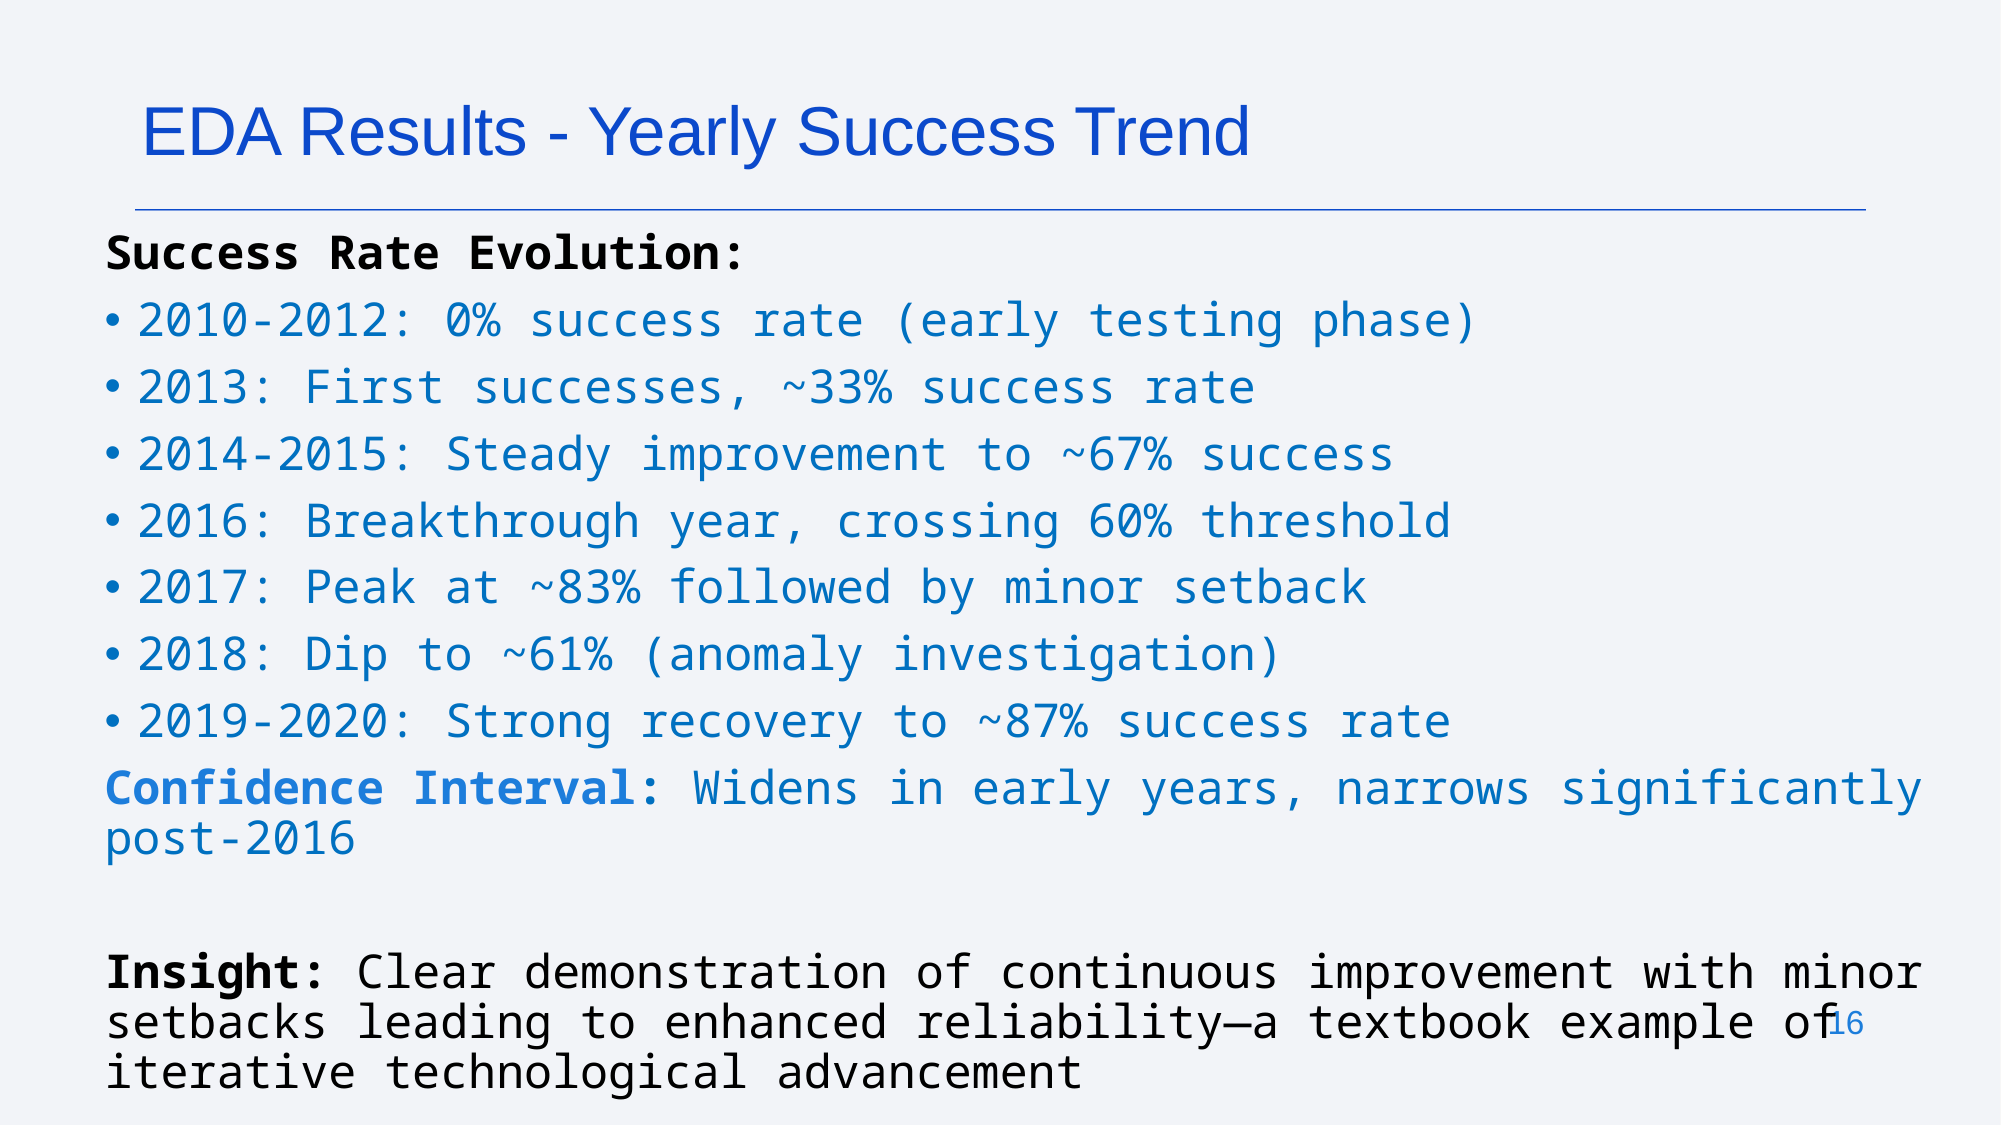

EDA Results - Yearly Success Trend
Success Rate Evolution:
2010-2012: 0% success rate (early testing phase)
2013: First successes, ~33% success rate
2014-2015: Steady improvement to ~67% success
2016: Breakthrough year, crossing 60% threshold
2017: Peak at ~83% followed by minor setback
2018: Dip to ~61% (anomaly investigation)
2019-2020: Strong recovery to ~87% success rate
Confidence Interval: Widens in early years, narrows significantly post-2016

Insight: Clear demonstration of continuous improvement with minor setbacks leading to enhanced reliability—a textbook example of iterative technological advancement
16